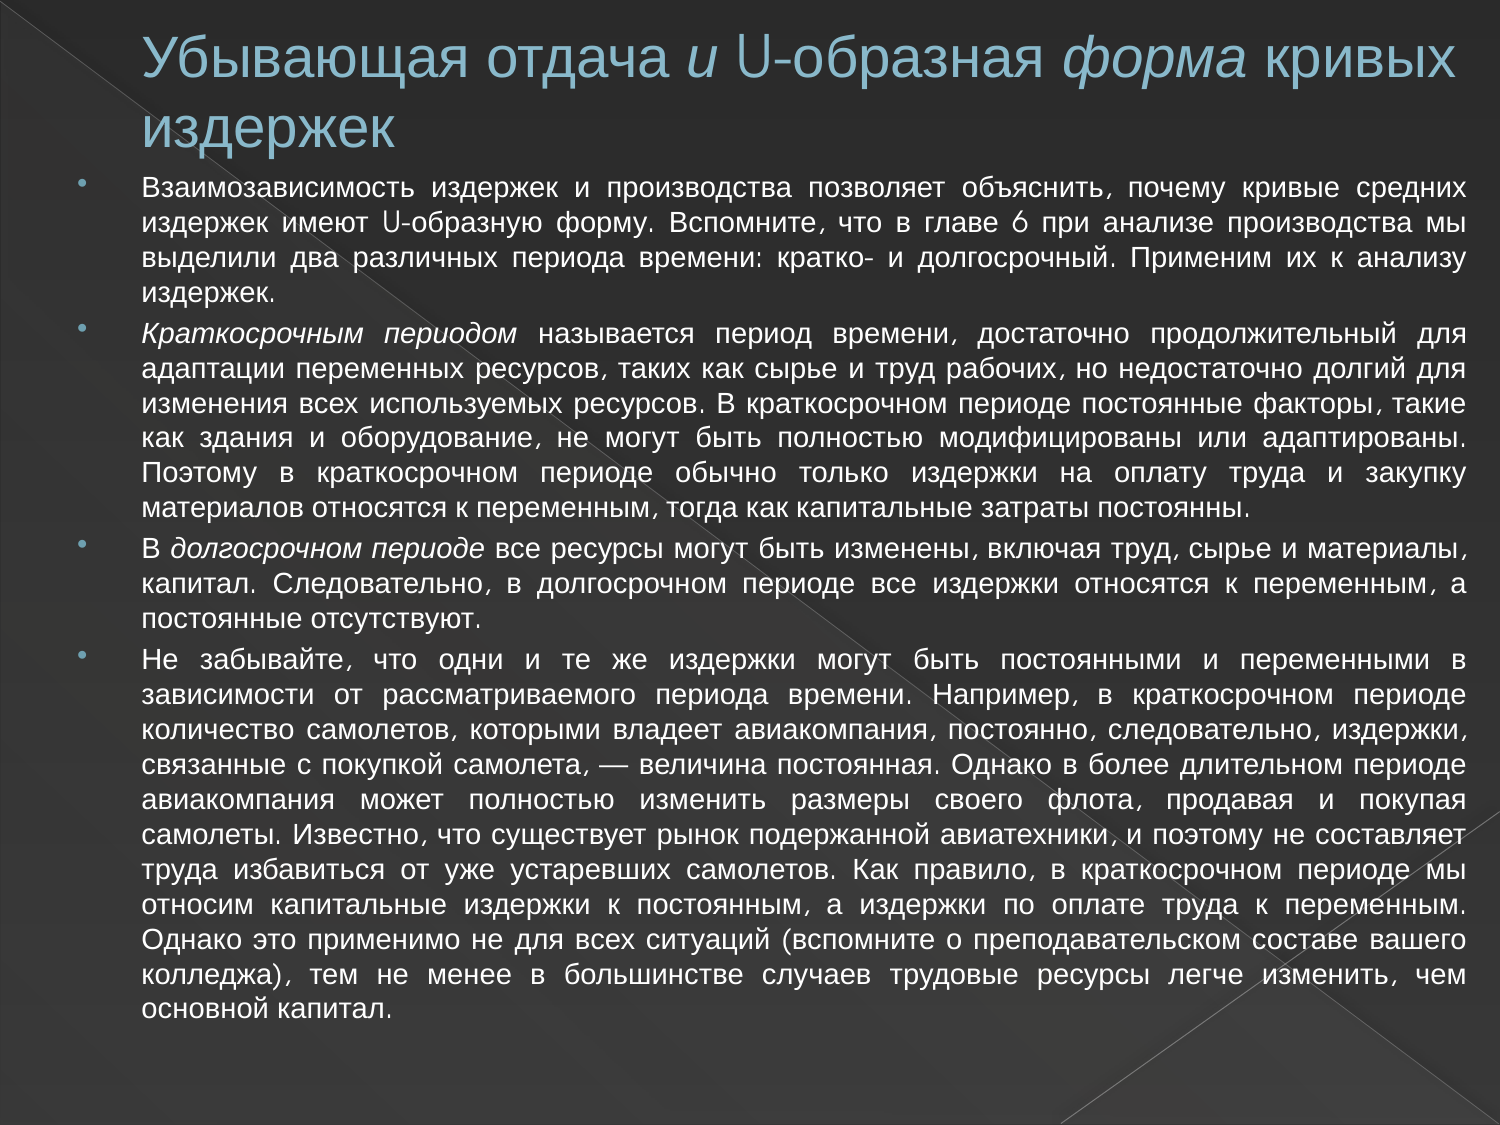

# Убывающая отдача и U-образная форма кривых издержек
Взаимозависимость издержек и производства позволяет объяснить, почему кри­вые средних издержек имеют U-образную форму. Вспомните, что в главе 6 при анализе производства мы выделили два различных периода времени: кратко- и долгосрочный. Применим их к анализу издержек.
Краткосрочным периодом называется период времени, достаточно продолжительный для адаптации переменных ресурсов, таких как сырье и труд рабочих, но недостаточно долгий для изменения всех используемых ресурсов. В краткосрочном периоде постоянные факторы, такие как здания и оборудование, не могут быть полностью модифицированы или адаптированы. Поэтому в краткосрочном периоде обычно только издержки на оплату труда и закупку материалов относятся к переменным, тогда как капитальные затраты постоянны.
В долгосрочном периоде все ресурсы могут быть изменены, включая труд, сырье и материалы, капитал. Следовательно, в долгосрочном периоде все издержки относятся к переменным, а постоянные отсутствуют.
Не забывайте, что одни и те же издержки могут быть постоянными и переменными в зависимости от рассматриваемого периода времени. Например, в краткосрочном периоде количество самолетов, которыми владеет авиакомпания, постоянно, следовательно, издержки, связанные с покупкой самолета, — величина постоянная. Однако в более длительном периоде авиакомпания может полностью изменить размеры своего флота, продавая и покупая самолеты. Известно, что существует рынок подержанной авиатехники, и поэтому не составляет труда избавиться от уже устаревших самолетов. Как правило, в краткосрочном периоде мы относим капитальные издержки к постоянным, а издержки по оплате труда к переменным. Однако это применимо не для всех ситуаций (вспомните о преподавательском составе вашего колледжа), тем не менее в большинстве случаев трудовые ресурсы легче изменить, чем основной капитал.